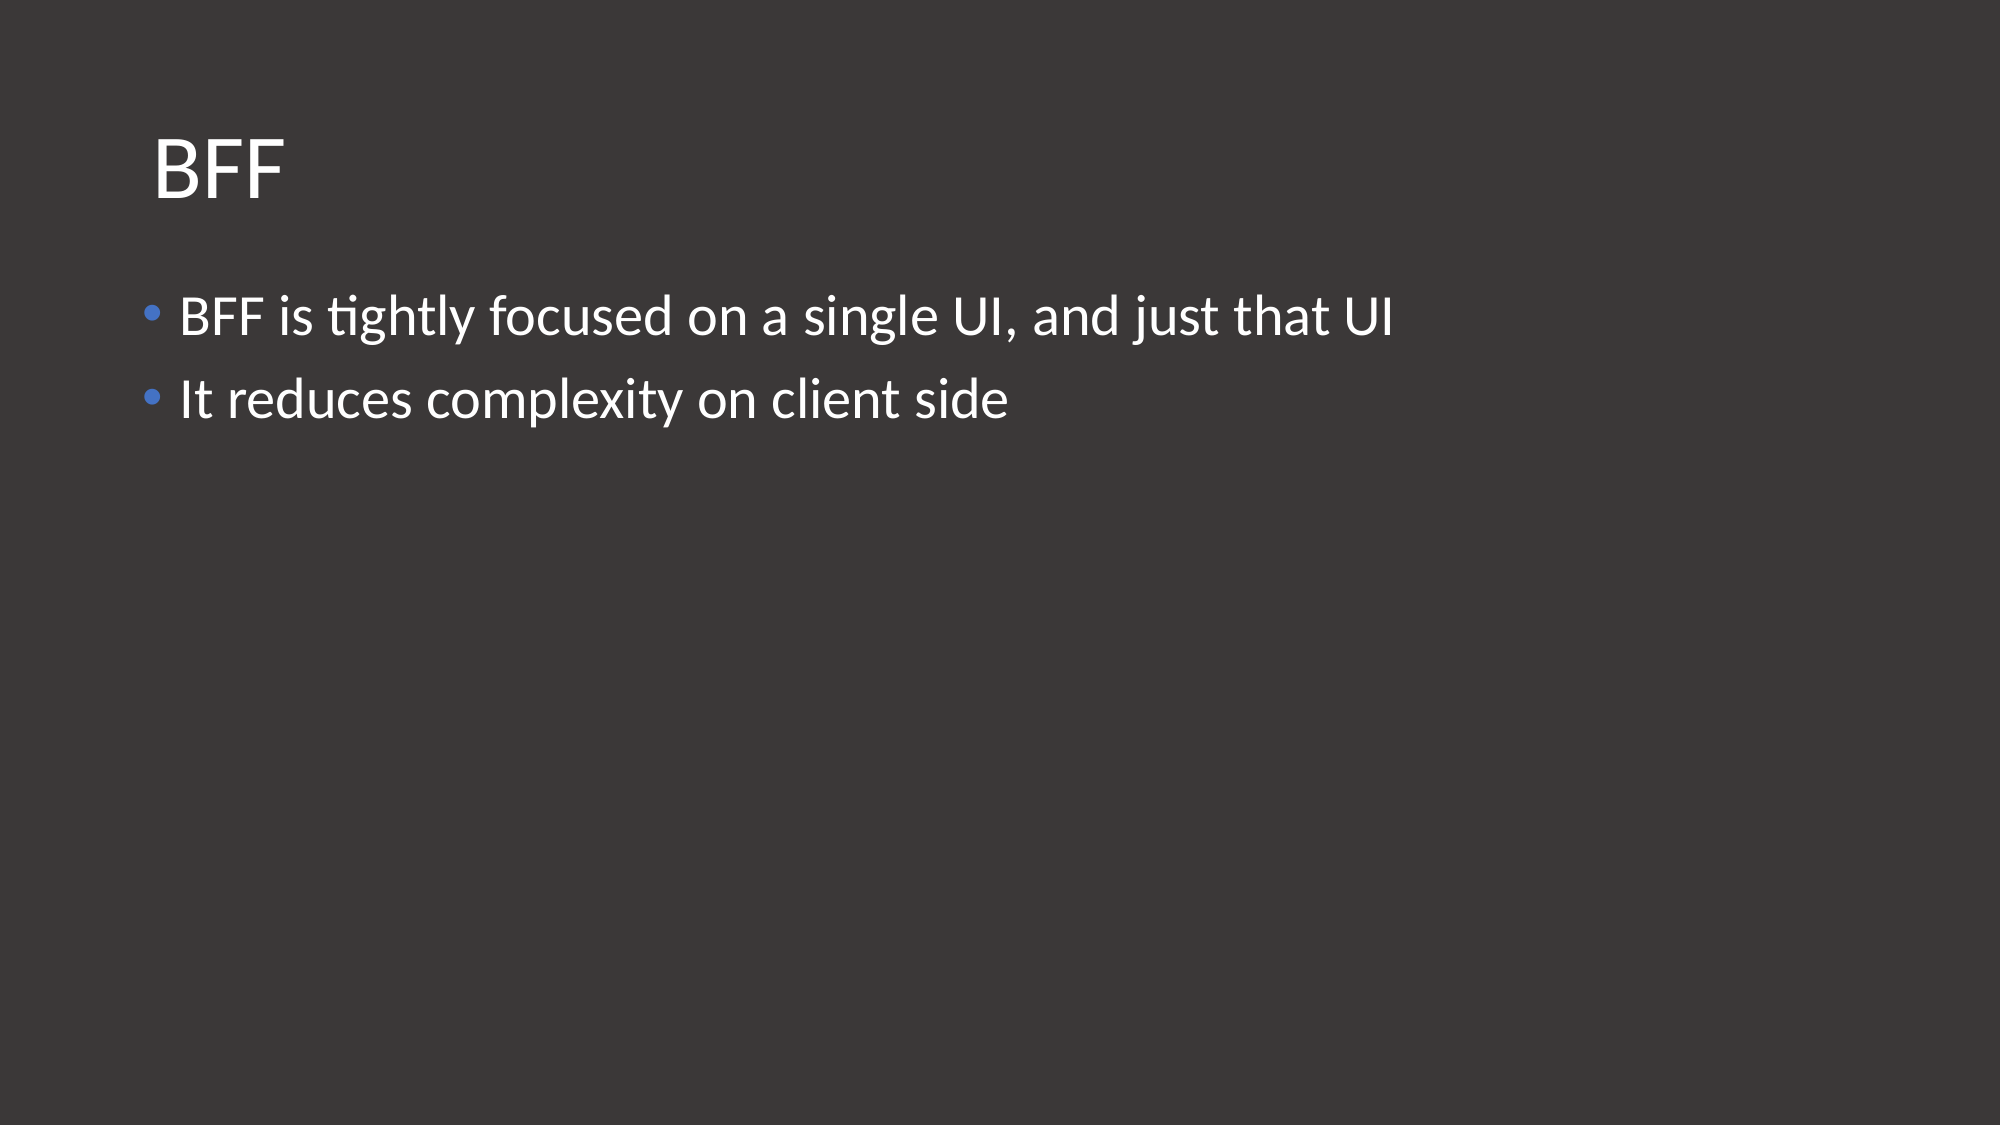

# BFF
BFF is tightly focused on a single UI, and just that UI
It reduces complexity on client side